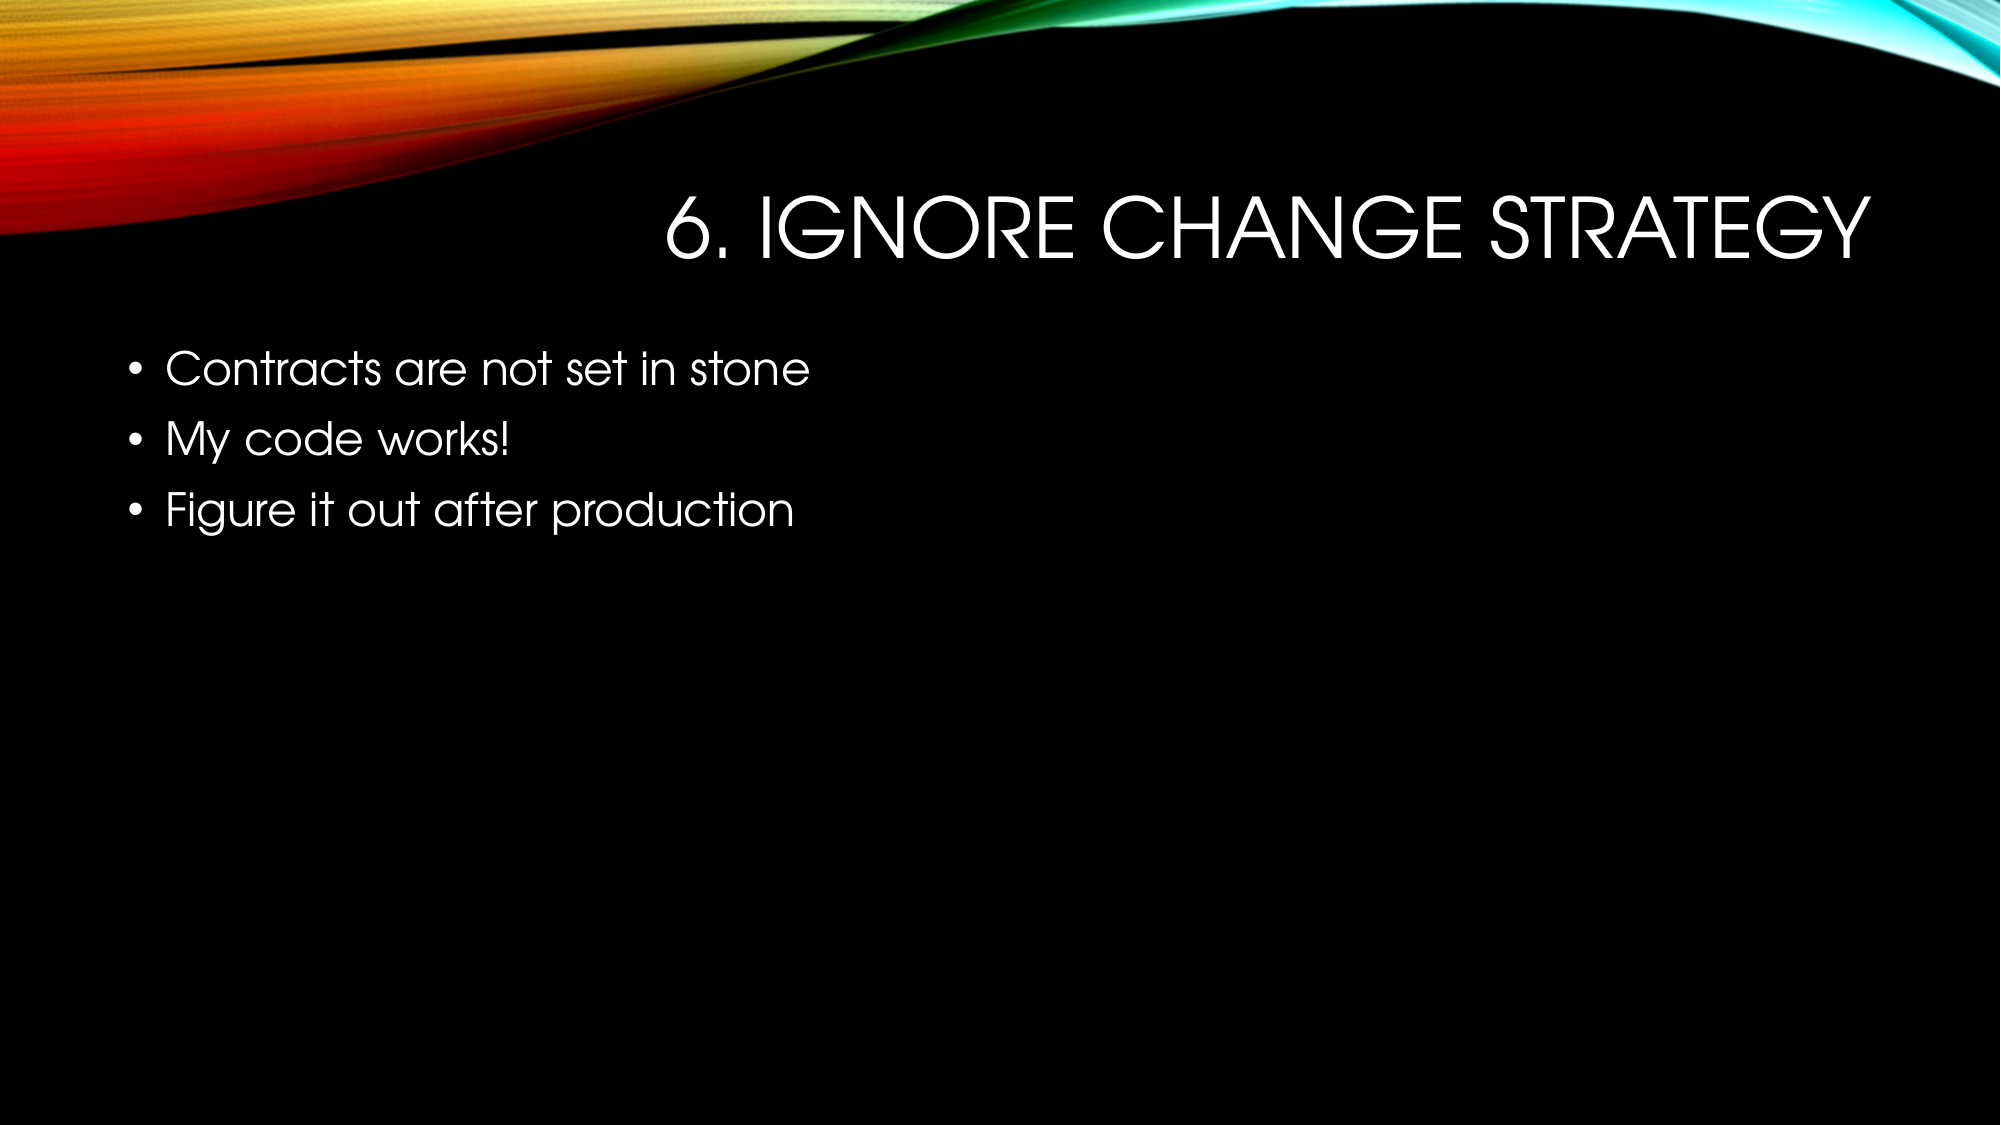

# 6. ignore change strategy
Contracts are not set in stone
My code works!
Figure it out after production